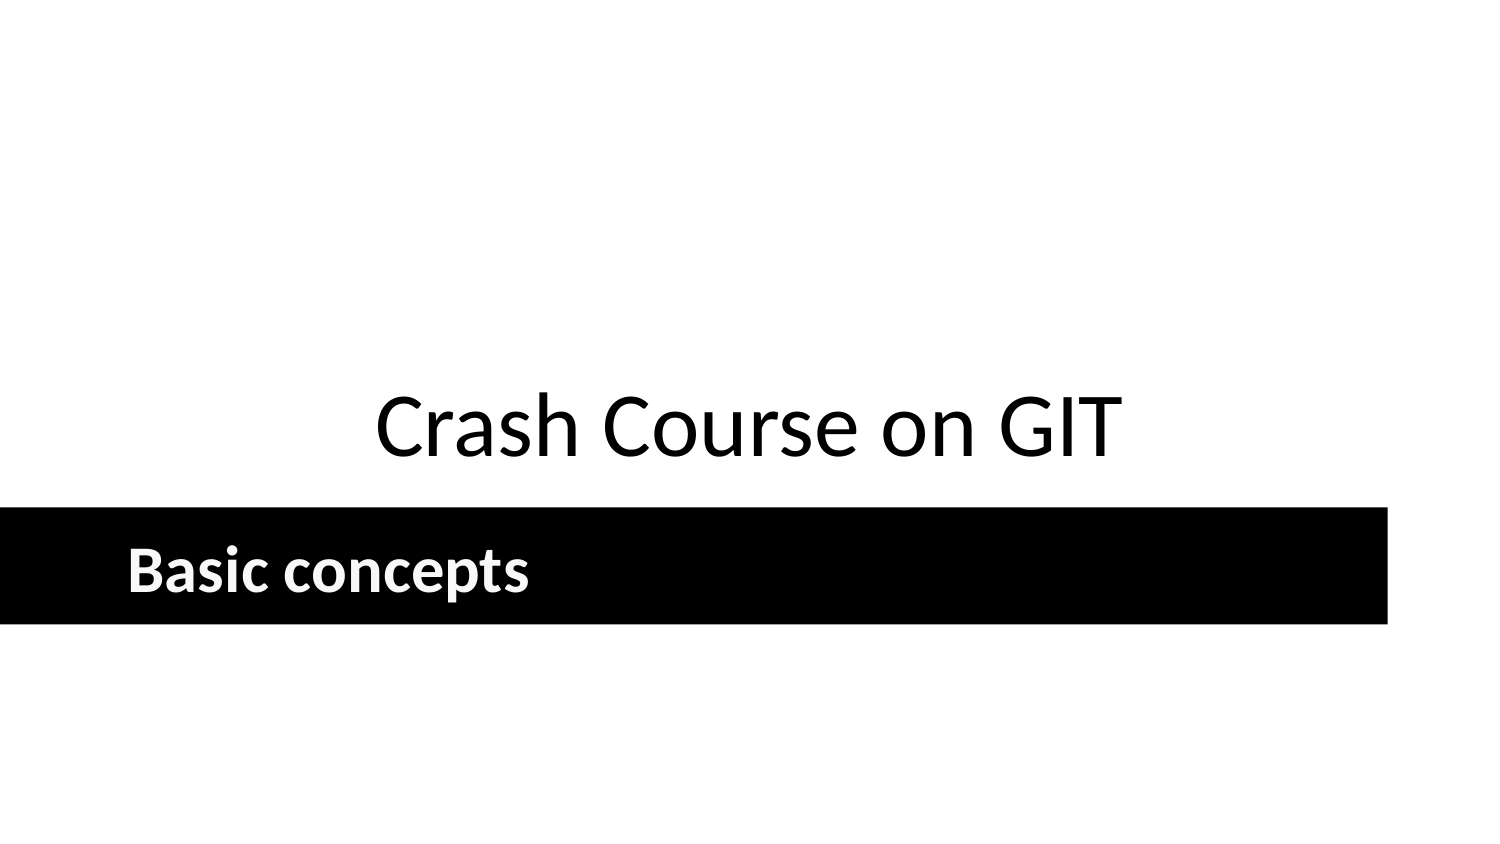

# Crash Course on GIT
Basic concepts